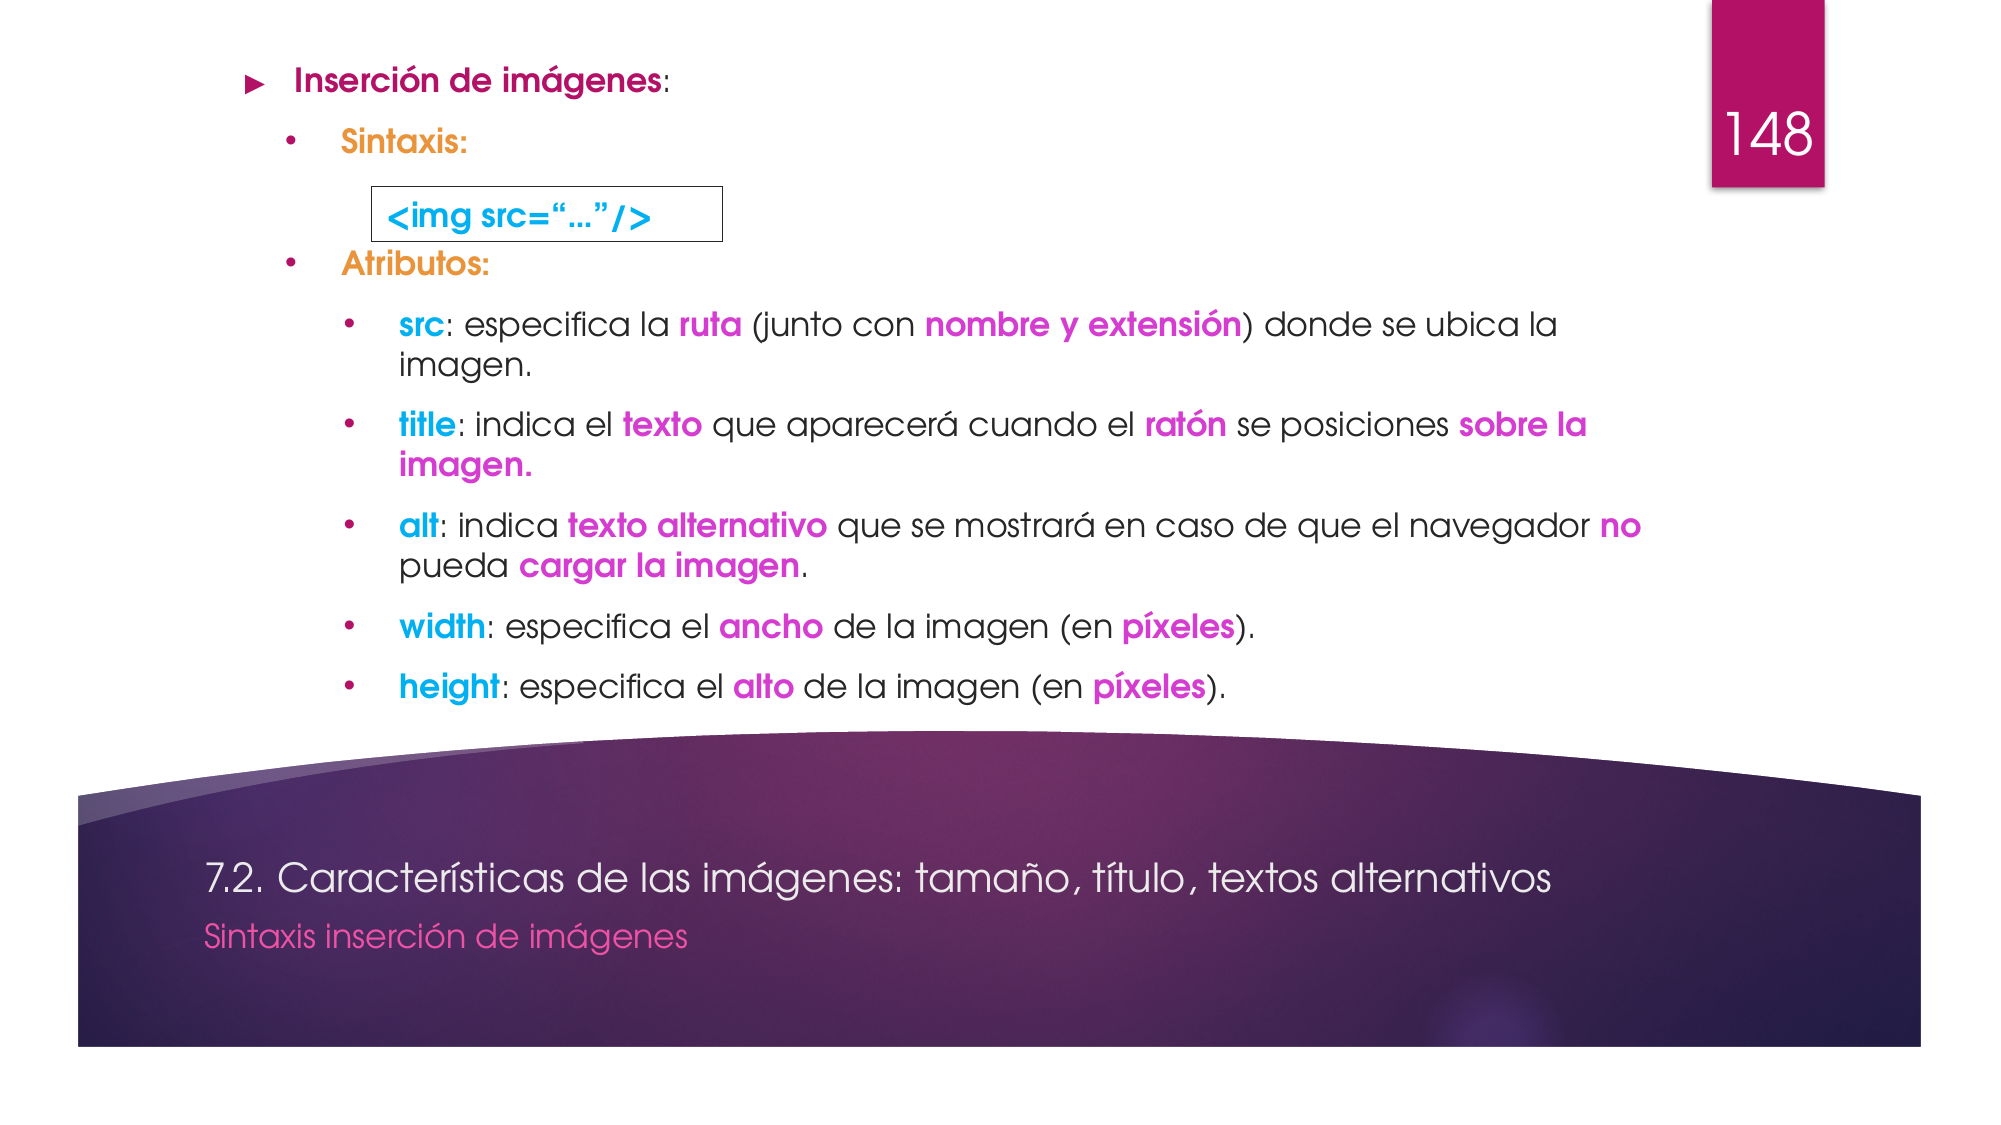

Inserción de imágenes:
Sintaxis:

Atributos:
src: especifica la ruta (junto con nombre y extensión) donde se ubica la imagen.
title: indica el texto que aparecerá cuando el ratón se posiciones sobre la imagen.
alt: indica texto alternativo que se mostrará en caso de que el navegador no pueda cargar la imagen.
width: especifica el ancho de la imagen (en píxeles).
height: especifica el alto de la imagen (en píxeles).

148
<img src=“…”/>
# 7.2. Características de las imágenes: tamaño, título, textos alternativos
Sintaxis inserción de imágenes